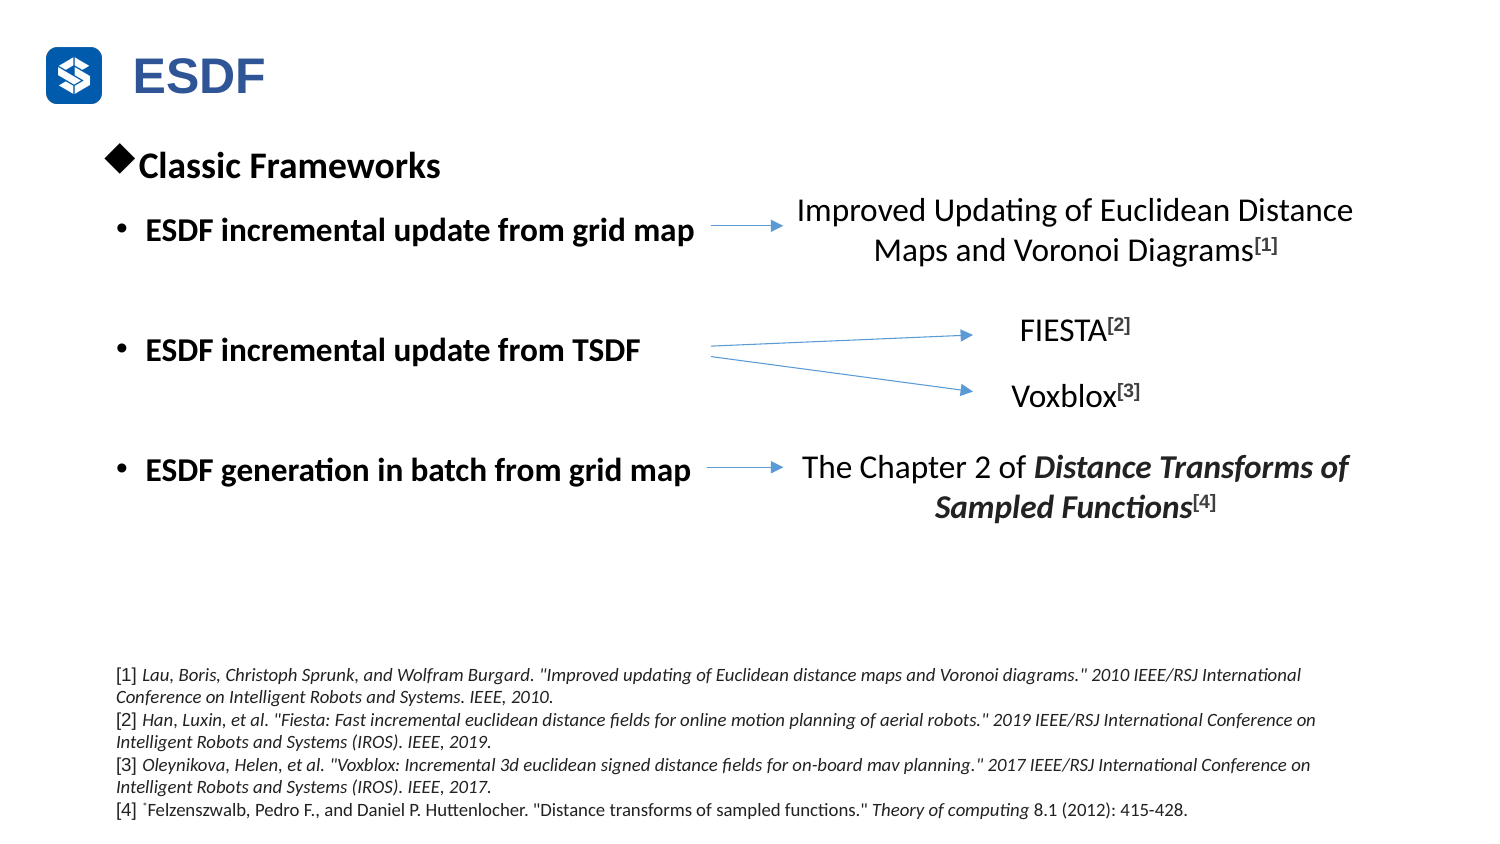

# ESDF
Classic Frameworks
Improved Updating of Euclidean Distance Maps and Voronoi Diagrams[1]
ESDF incremental update from grid map

ESDF incremental update from TSDF

ESDF generation in batch from grid map

FIESTA[2]
Voxblox[3]
The Chapter 2 of Distance Transforms of Sampled Functions[4]
[1] Lau, Boris, Christoph Sprunk, and Wolfram Burgard. "Improved updating of Euclidean distance maps and Voronoi diagrams." 2010 IEEE/RSJ International Conference on Intelligent Robots and Systems. IEEE, 2010.
[2] Han, Luxin, et al. "Fiesta: Fast incremental euclidean distance fields for online motion planning of aerial robots." 2019 IEEE/RSJ International Conference on Intelligent Robots and Systems (IROS). IEEE, 2019.
[3] Oleynikova, Helen, et al. "Voxblox: Incremental 3d euclidean signed distance fields for on-board mav planning." 2017 IEEE/RSJ International Conference on Intelligent Robots and Systems (IROS). IEEE, 2017.
[4] *Felzenszwalb, Pedro F., and Daniel P. Huttenlocher. "Distance transforms of sampled functions." Theory of computing 8.1 (2012): 415-428.